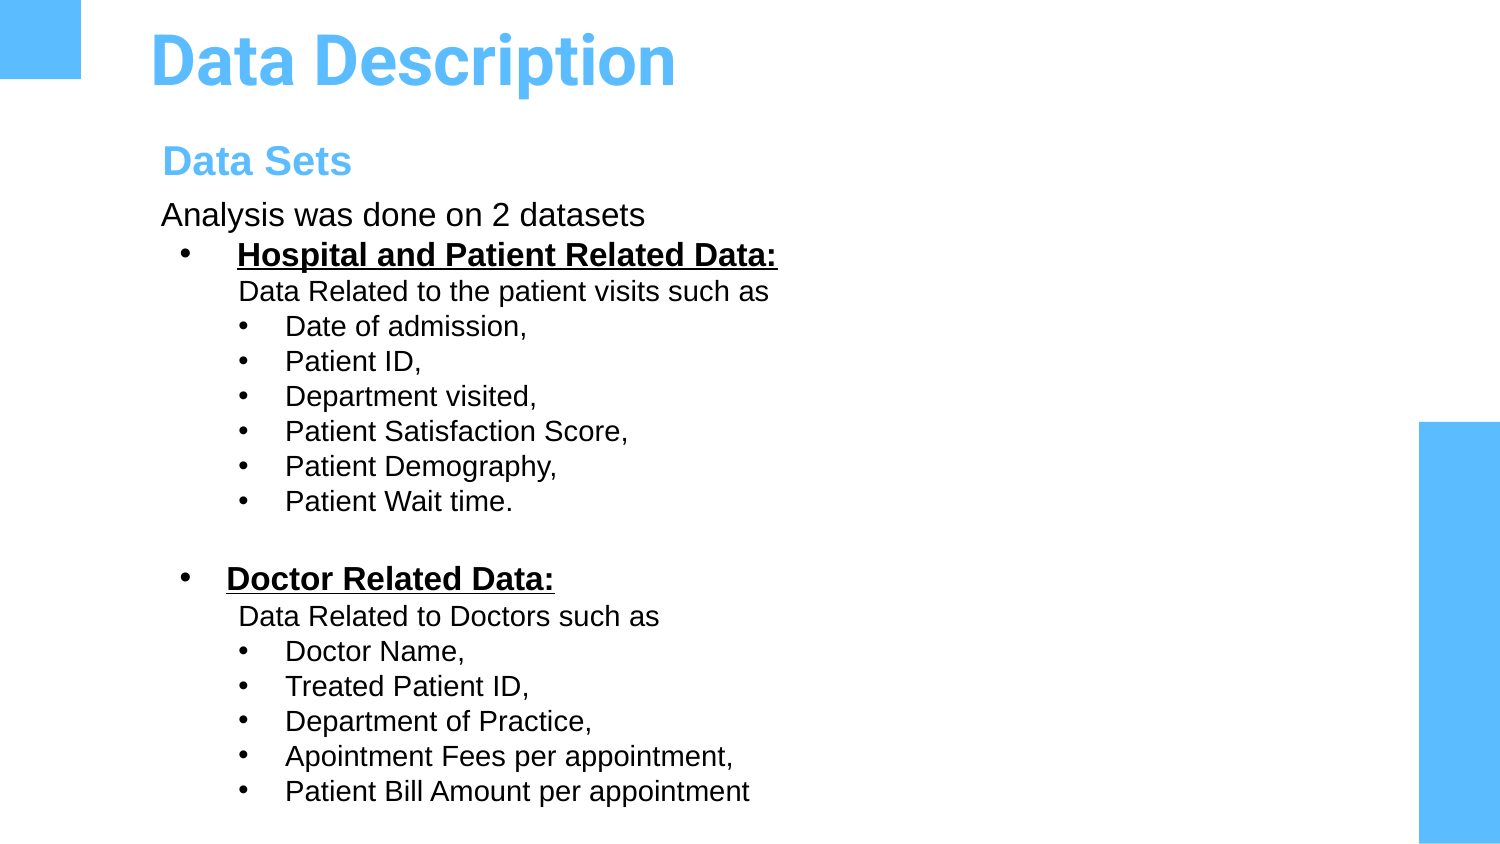

# Data Description
Data Sets
Analysis was done on 2 datasets
Hospital and Patient Related Data:
Data Related to the patient visits such as
Date of admission,
Patient ID,
Department visited,
Patient Satisfaction Score,
Patient Demography,
Patient Wait time.

Doctor Related Data:
Data Related to Doctors such as
Doctor Name,
Treated Patient ID,
Department of Practice,
Apointment Fees per appointment,
Patient Bill Amount per appointment